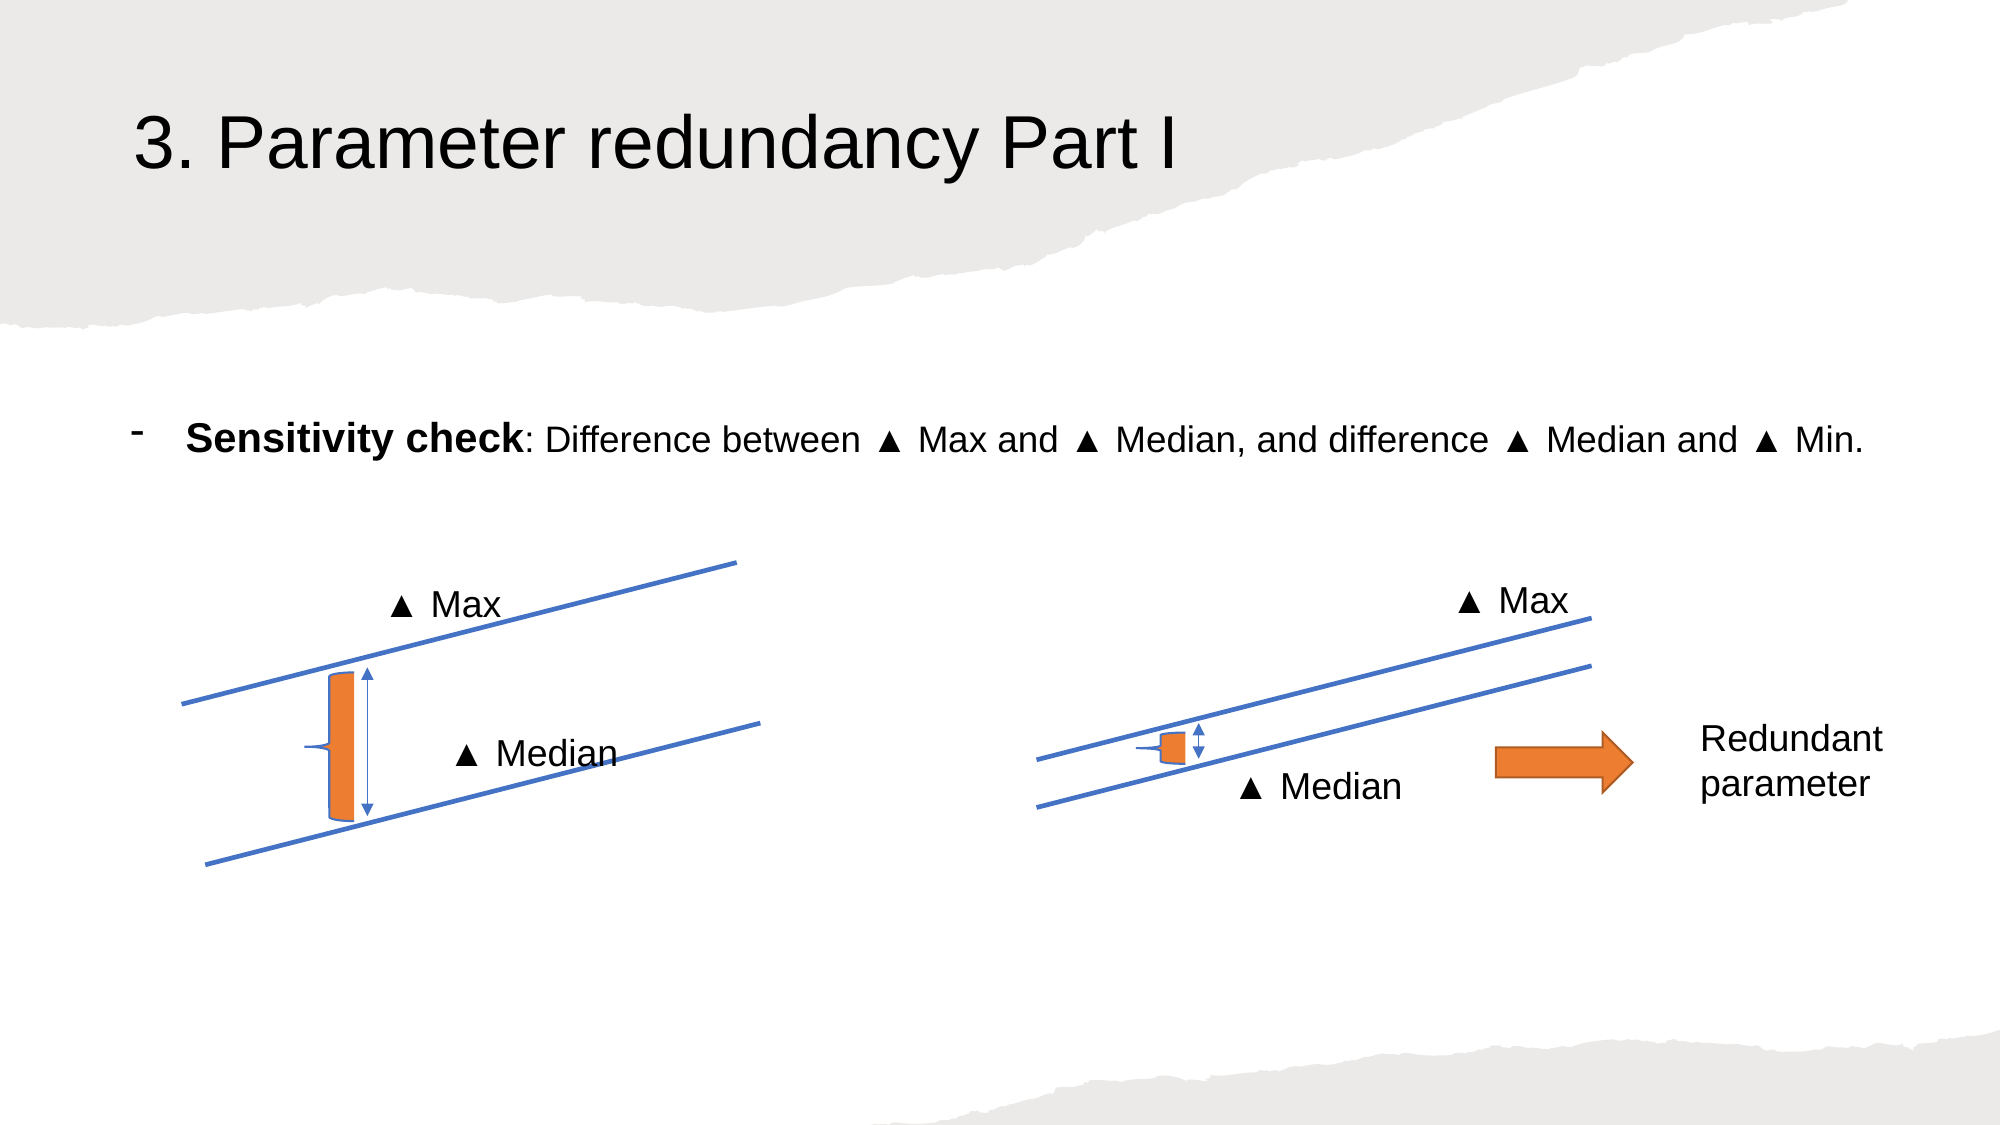

# 3. Parameter redundancy Part I
Sensitivity check: Difference between ▲ Max and ▲ Median, and difference ▲ Median and ▲ Min.
▲ Max

▲ Median
▲ Max

▲ Median
Redundant parameter